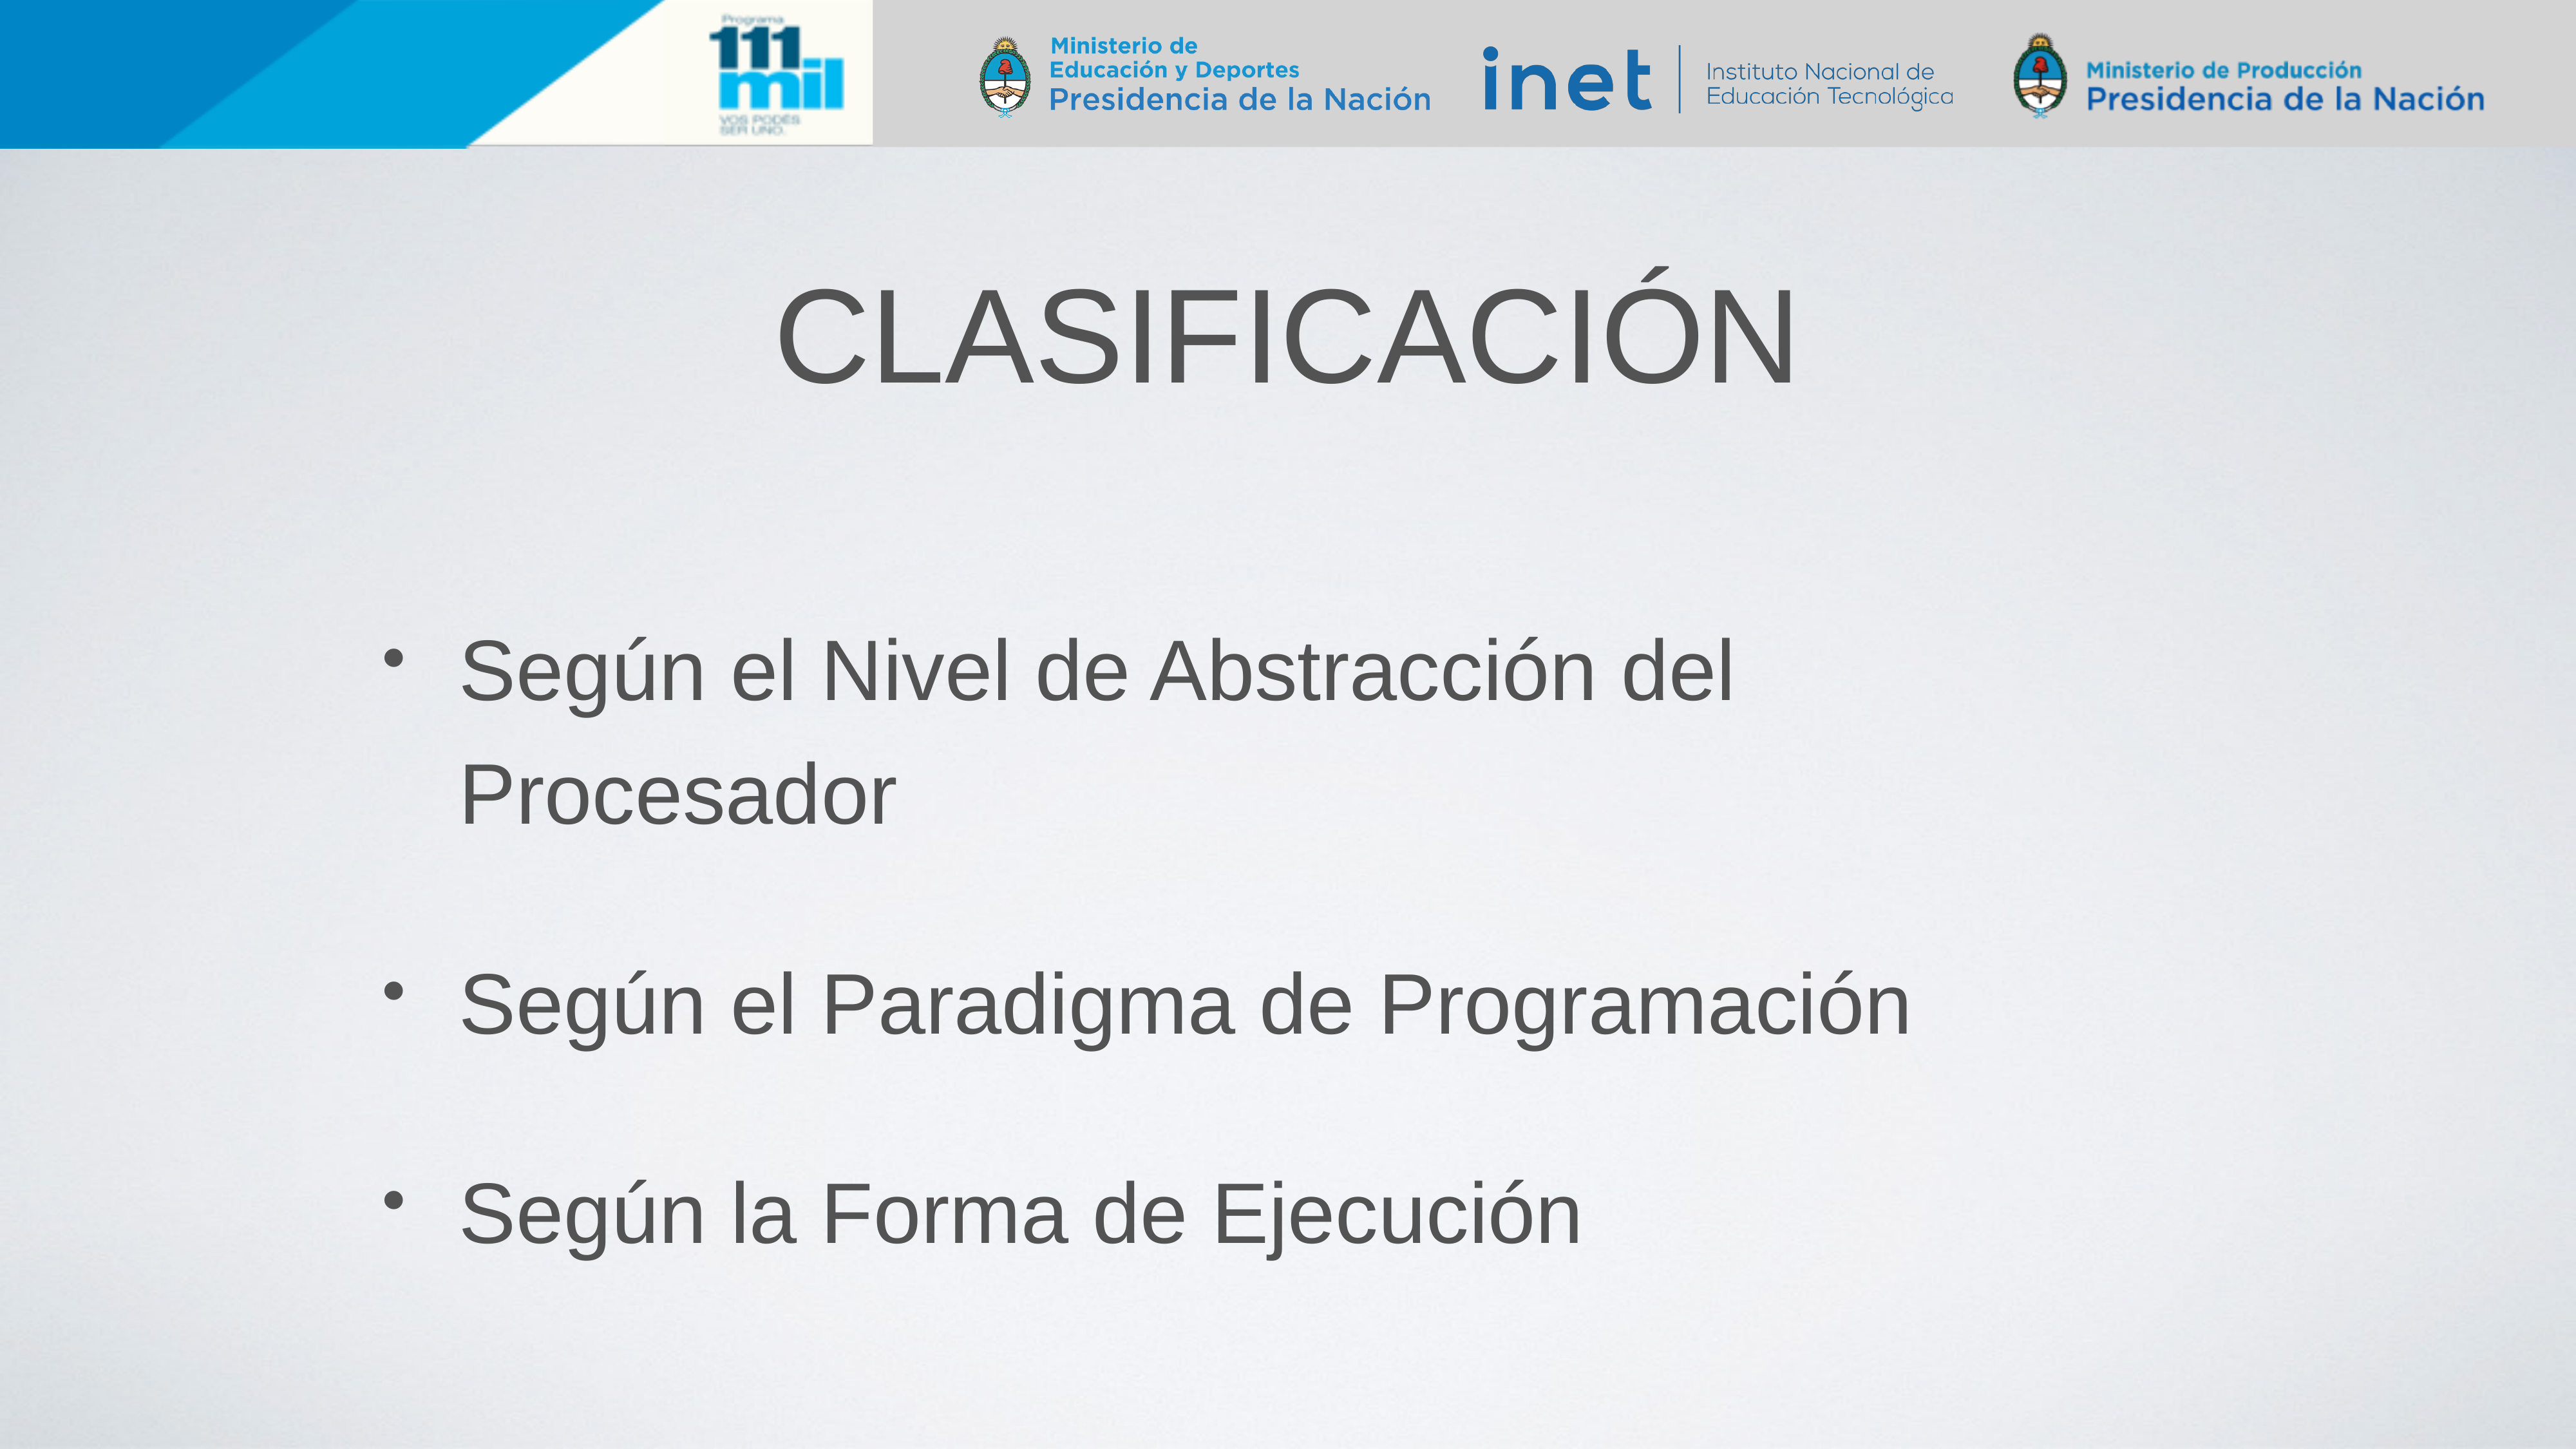

# Clasificación
Según el Nivel de Abstracción del Procesador
Según el Paradigma de Programación
Según la Forma de Ejecución